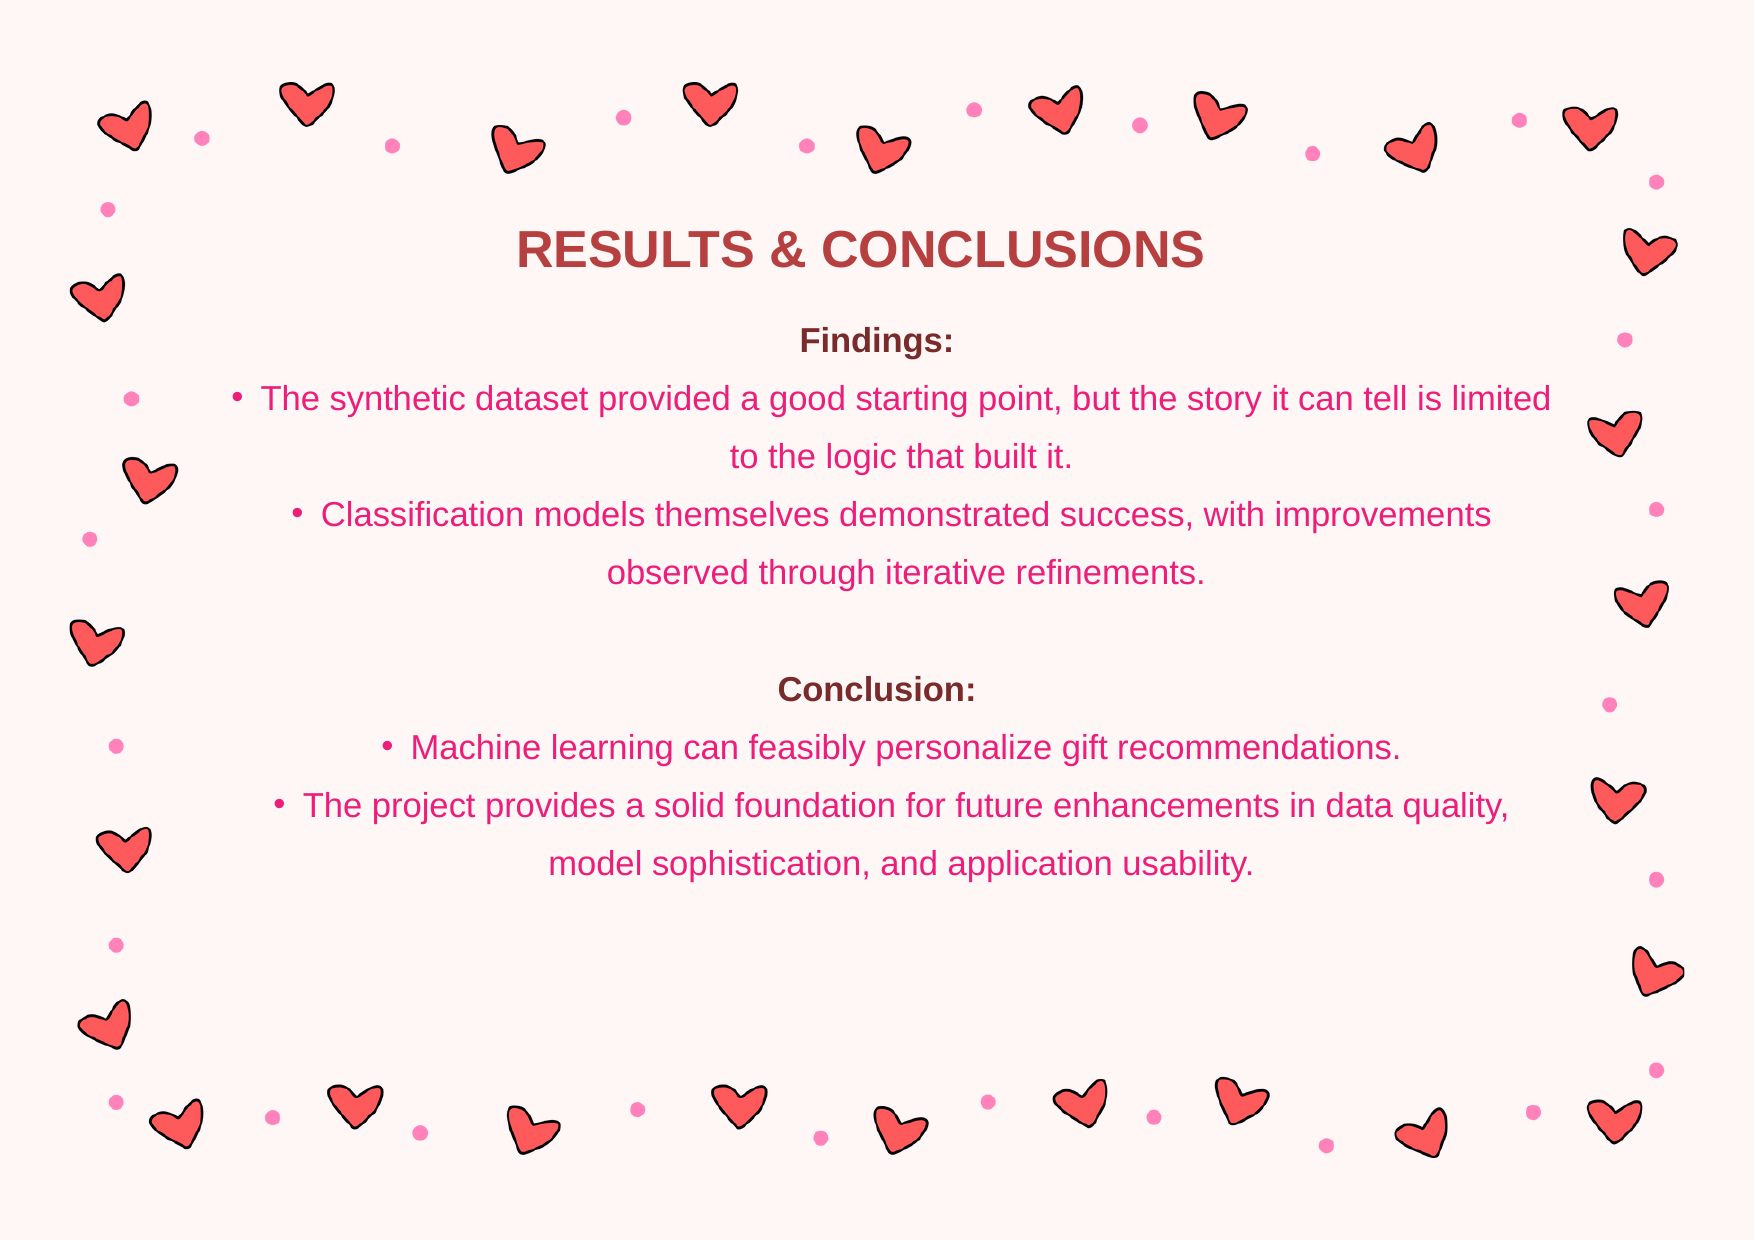

RESULTS & CONCLUSIONS
Findings:
The synthetic dataset provided a good starting point, but the story it can tell is limited to the logic that built it.
Classification models themselves demonstrated success, with improvements observed through iterative refinements.

Conclusion:
Machine learning can feasibly personalize gift recommendations.
The project provides a solid foundation for future enhancements in data quality, model sophistication, and application usability.